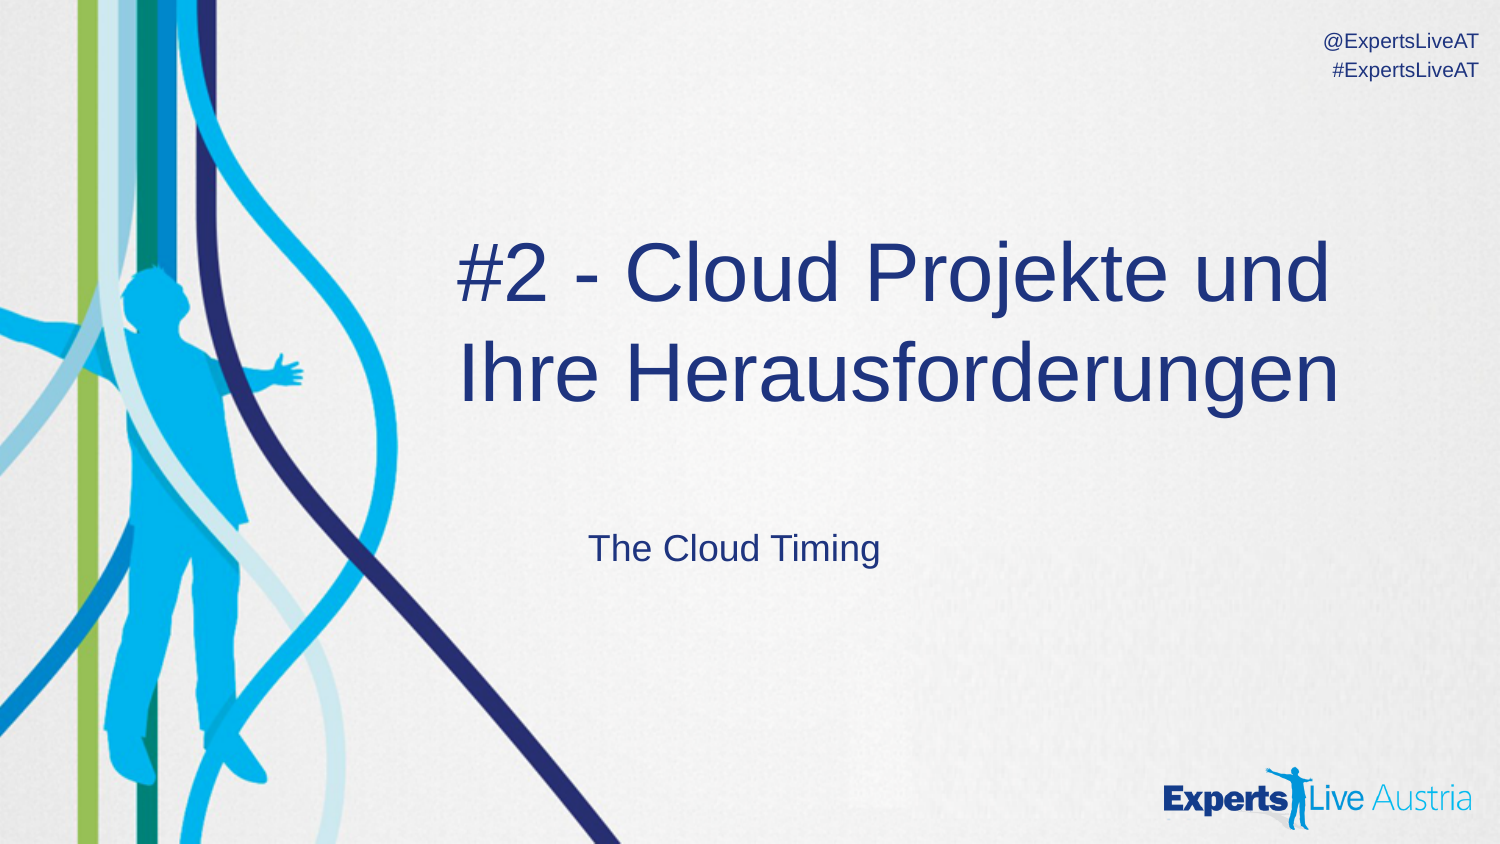

# #2 - Cloud Projekte und Ihre Herausforderungen
The Cloud Timing